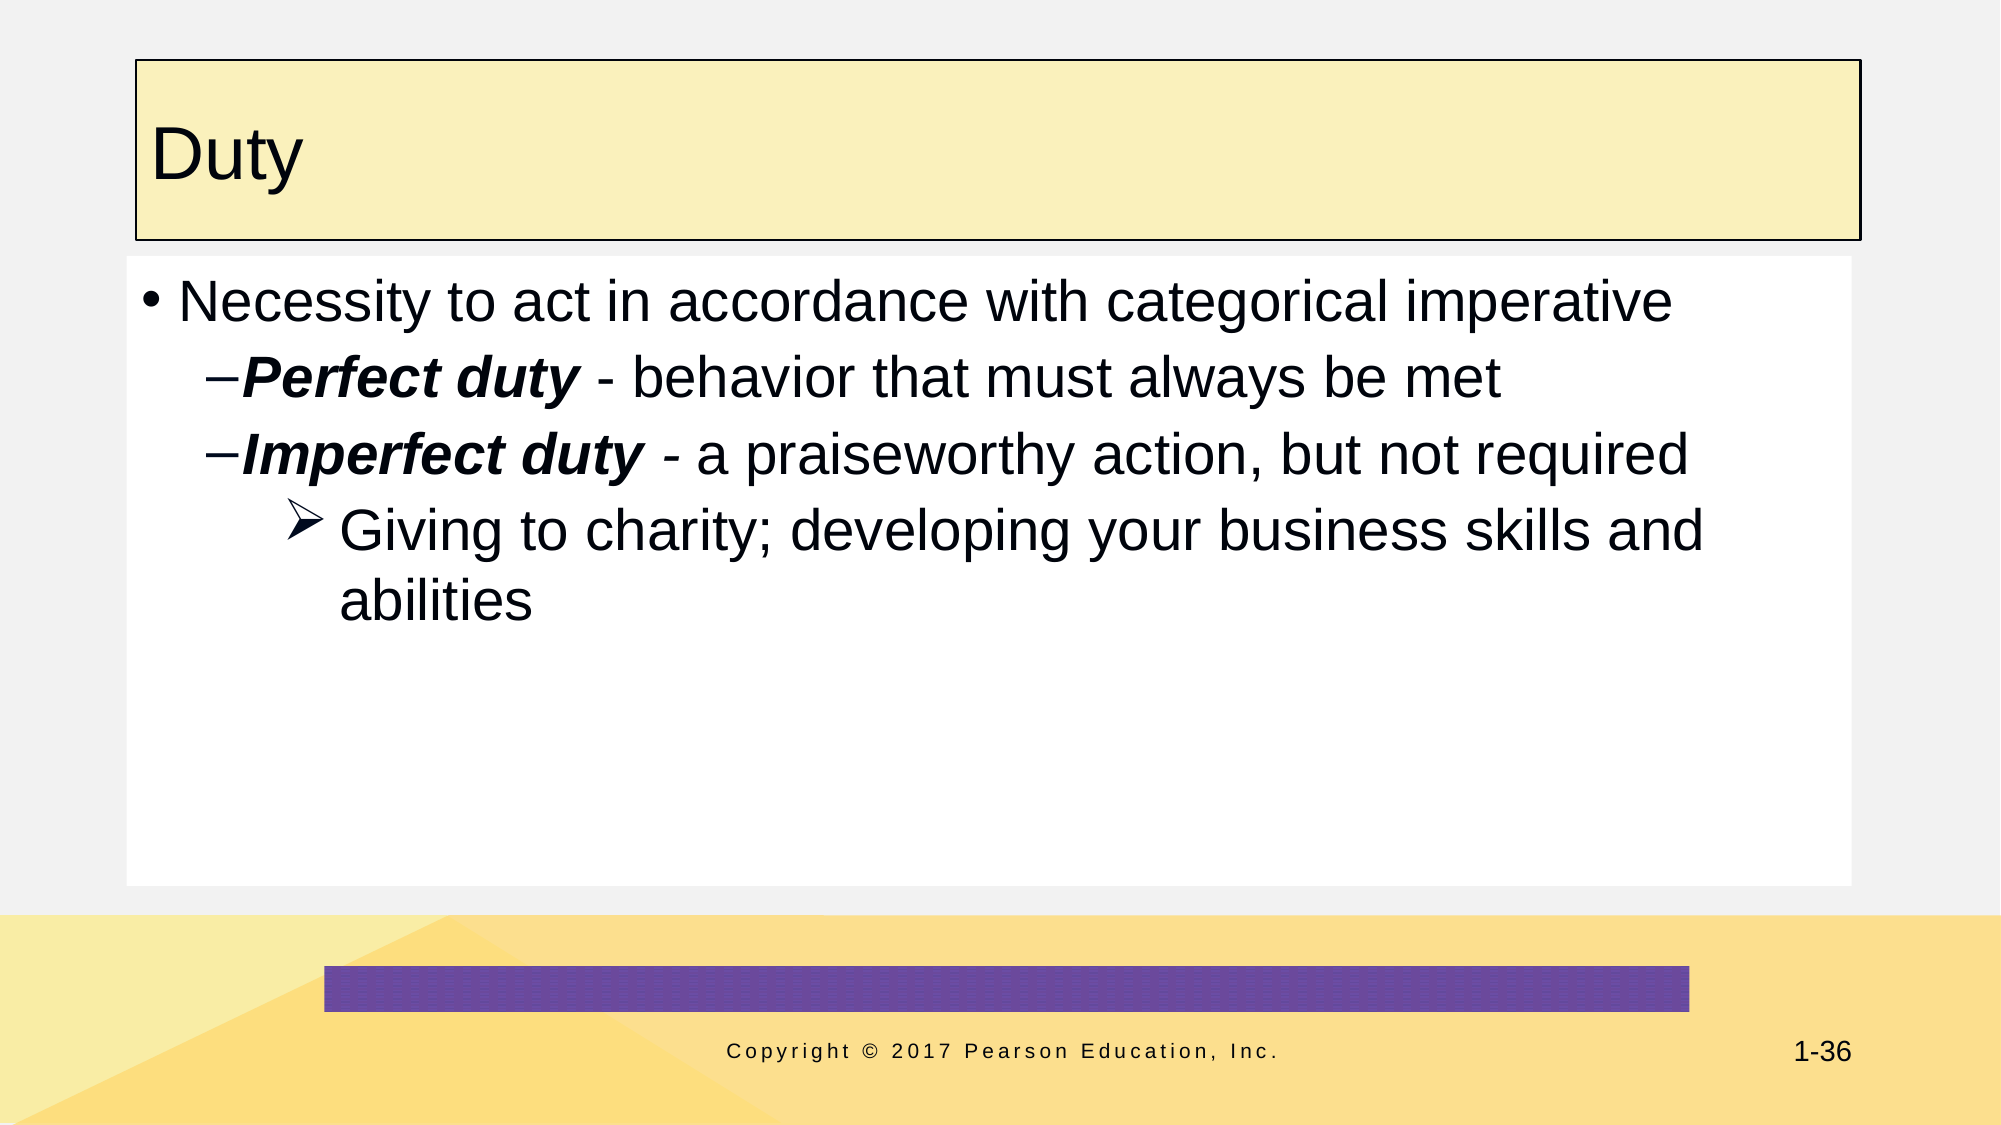

# Duty
Necessity to act in accordance with categorical imperative
Perfect duty - behavior that must always be met
Imperfect duty - a praiseworthy action, but not required
Giving to charity; developing your business skills and abilities

Copyright © 2017 Pearson Education, Inc.